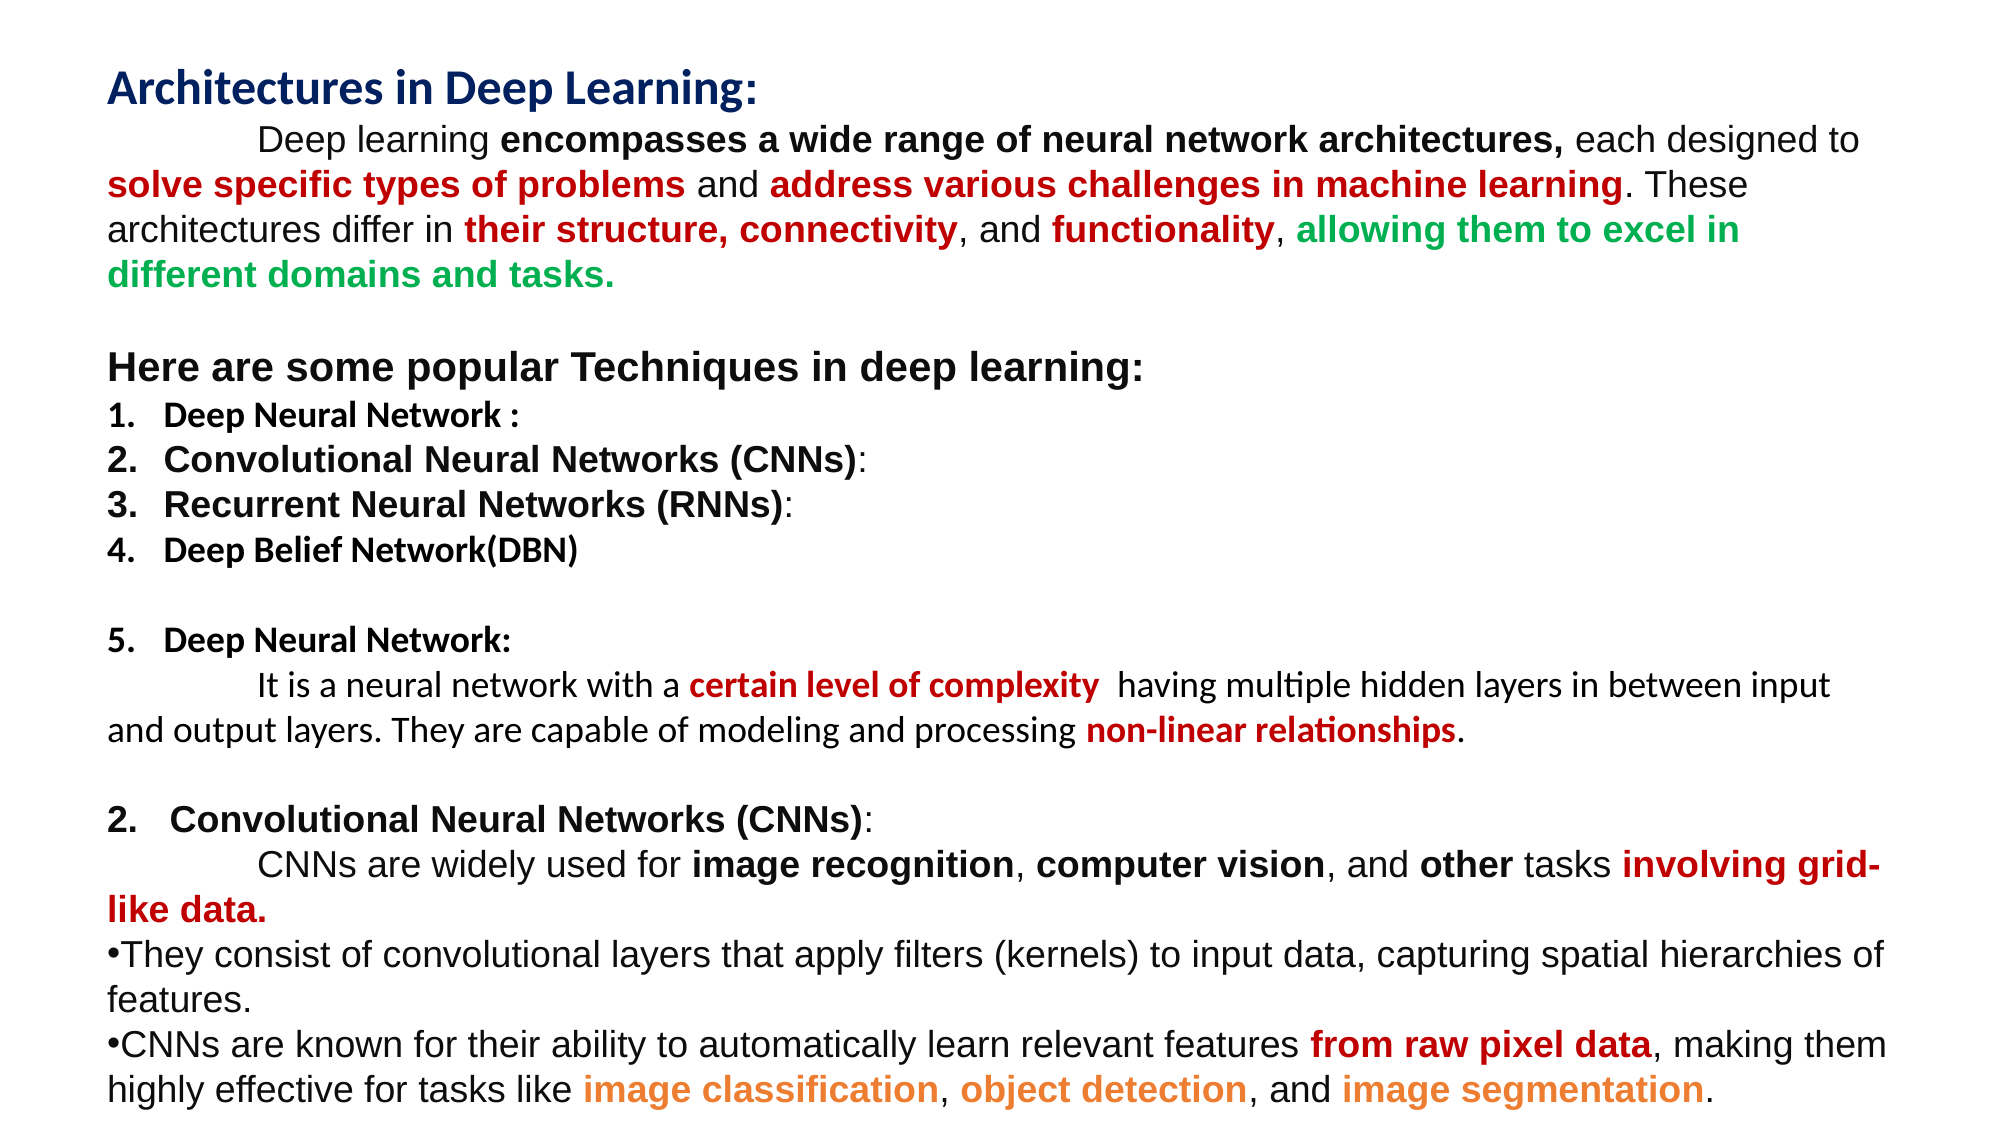

Architectures in Deep Learning:
	Deep learning encompasses a wide range of neural network architectures, each designed to solve specific types of problems and address various challenges in machine learning. These architectures differ in their structure, connectivity, and functionality, allowing them to excel in different domains and tasks.

Here are some popular Techniques in deep learning:
Deep Neural Network :
Convolutional Neural Networks (CNNs):
Recurrent Neural Networks (RNNs):
Deep Belief Network(DBN)

Deep Neural Network:
	It is a neural network with a certain level of complexity  having multiple hidden layers in between input and output layers. They are capable of modeling and processing non-linear relationships.

2.   Convolutional Neural Networks (CNNs):
	CNNs are widely used for image recognition, computer vision, and other tasks involving grid-like data.
They consist of convolutional layers that apply filters (kernels) to input data, capturing spatial hierarchies of features.
CNNs are known for their ability to automatically learn relevant features from raw pixel data, making them highly effective for tasks like image classification, object detection, and image segmentation.